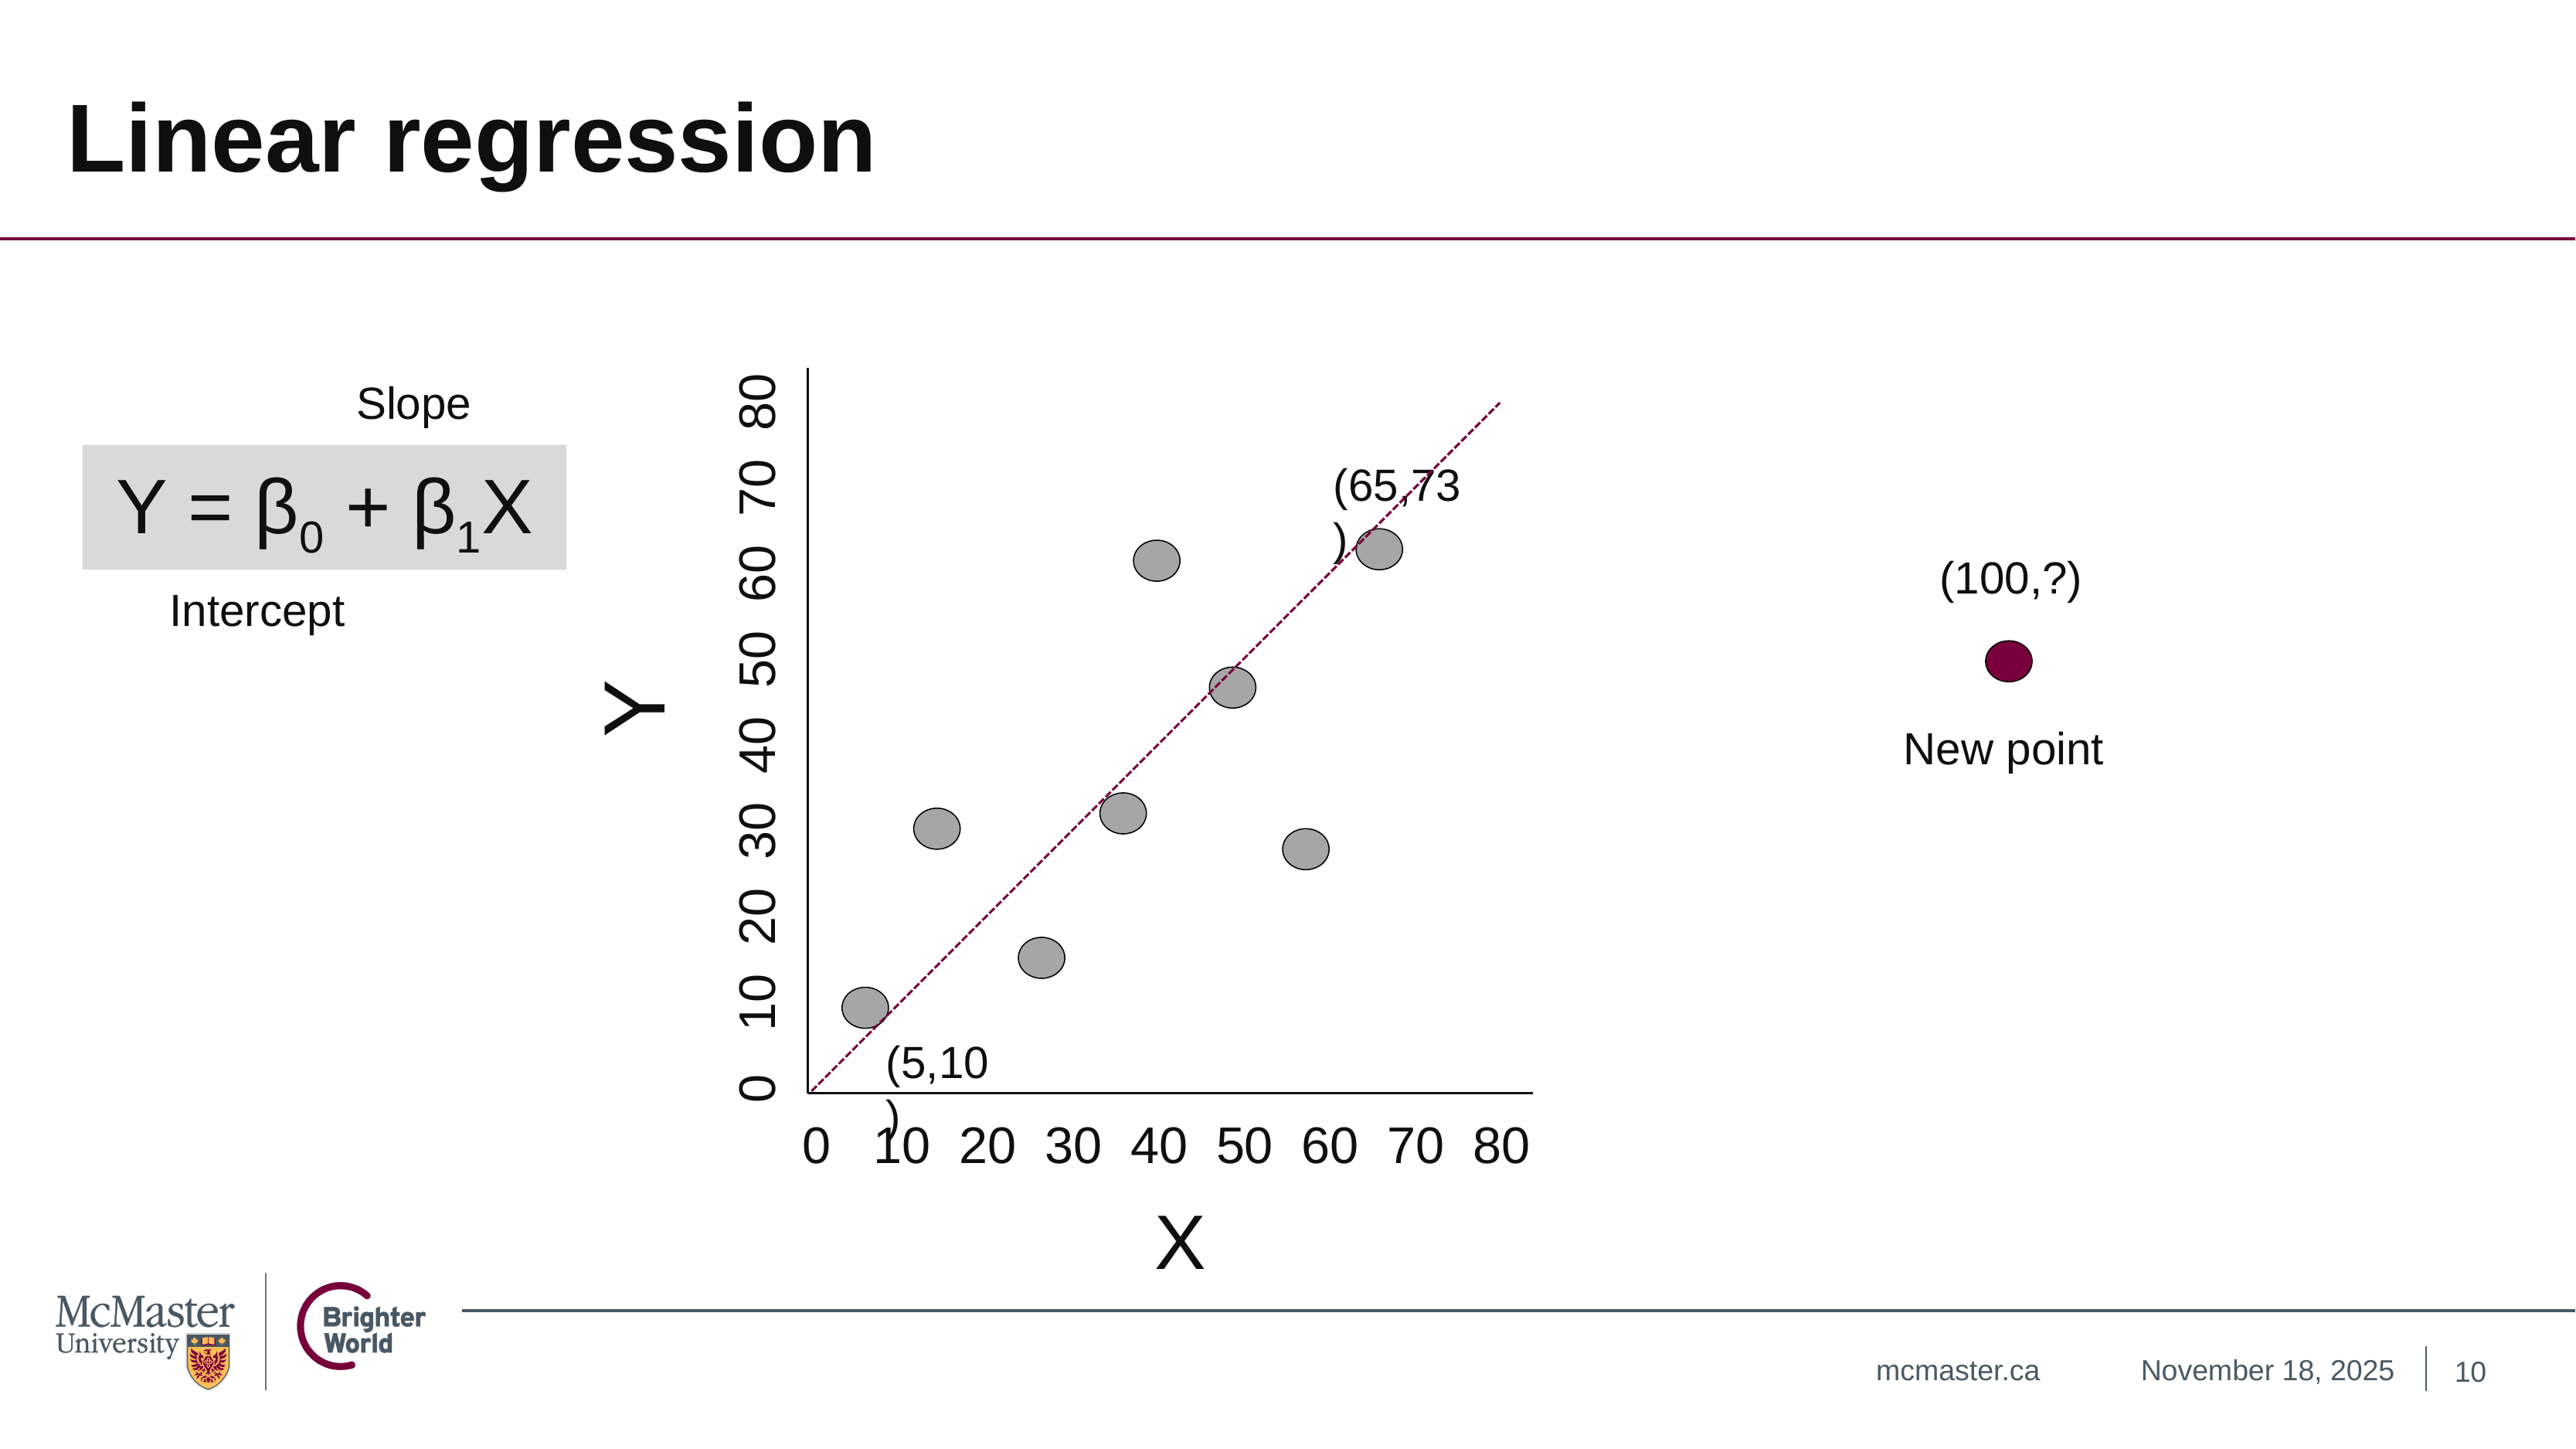

# Linear regression
Slope

Y = β0 + β1X
(65,73)

(100,?)

Intercept
Y

0   10  20  30  40  50  60  70  80
New point

(5,10)
0   10  20  30  40  50  60  70  80
X
10
November 18, 2025